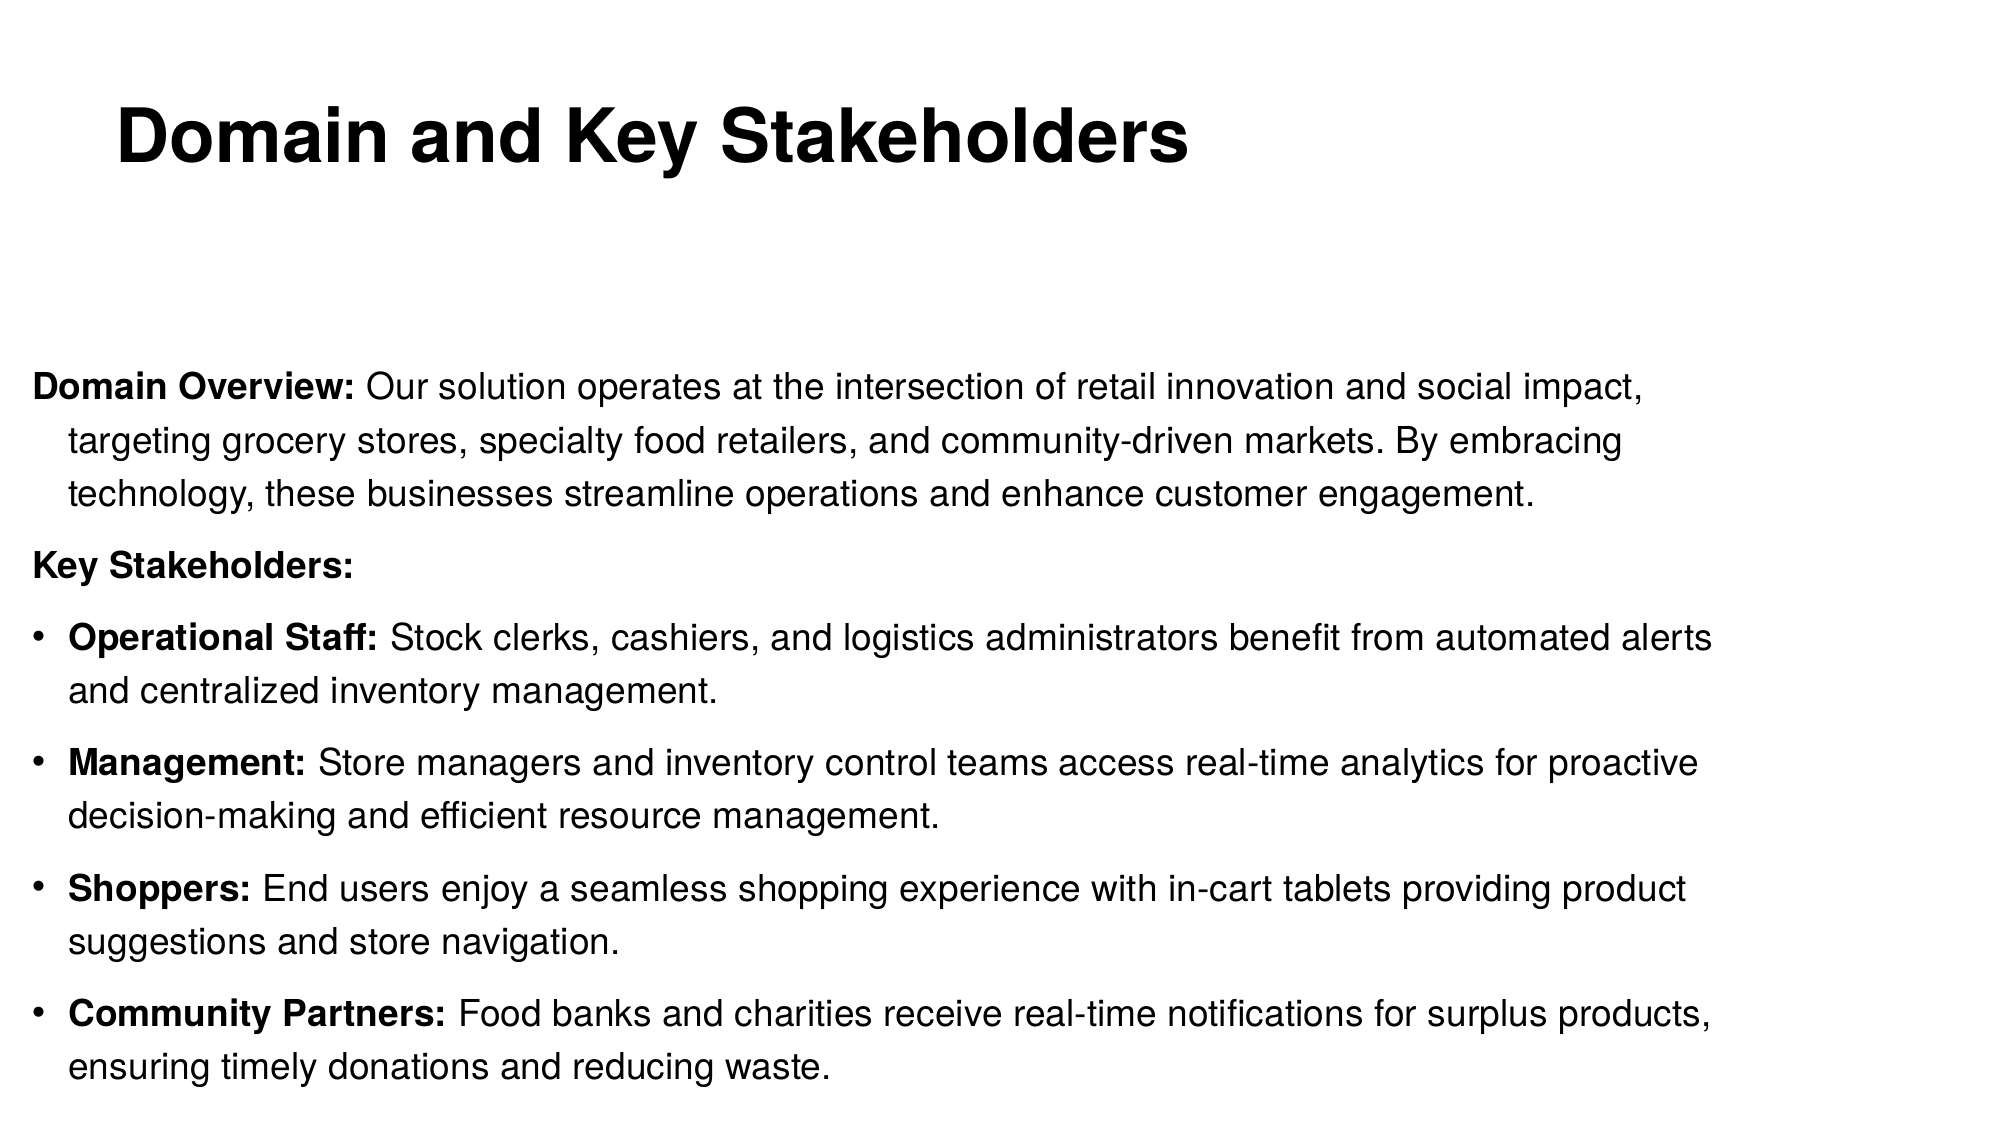

# Domain and Key Stakeholders
Domain Overview: Our solution operates at the intersection of retail innovation and social impact, targeting grocery stores, specialty food retailers, and community-driven markets. By embracing technology, these businesses streamline operations and enhance customer engagement.
Key Stakeholders:
Operational Staff: Stock clerks, cashiers, and logistics administrators benefit from automated alerts and centralized inventory management.
Management: Store managers and inventory control teams access real-time analytics for proactive decision-making and efficient resource management.
Shoppers: End users enjoy a seamless shopping experience with in-cart tablets providing product suggestions and store navigation.
Community Partners: Food banks and charities receive real-time notifications for surplus products, ensuring timely donations and reducing waste.